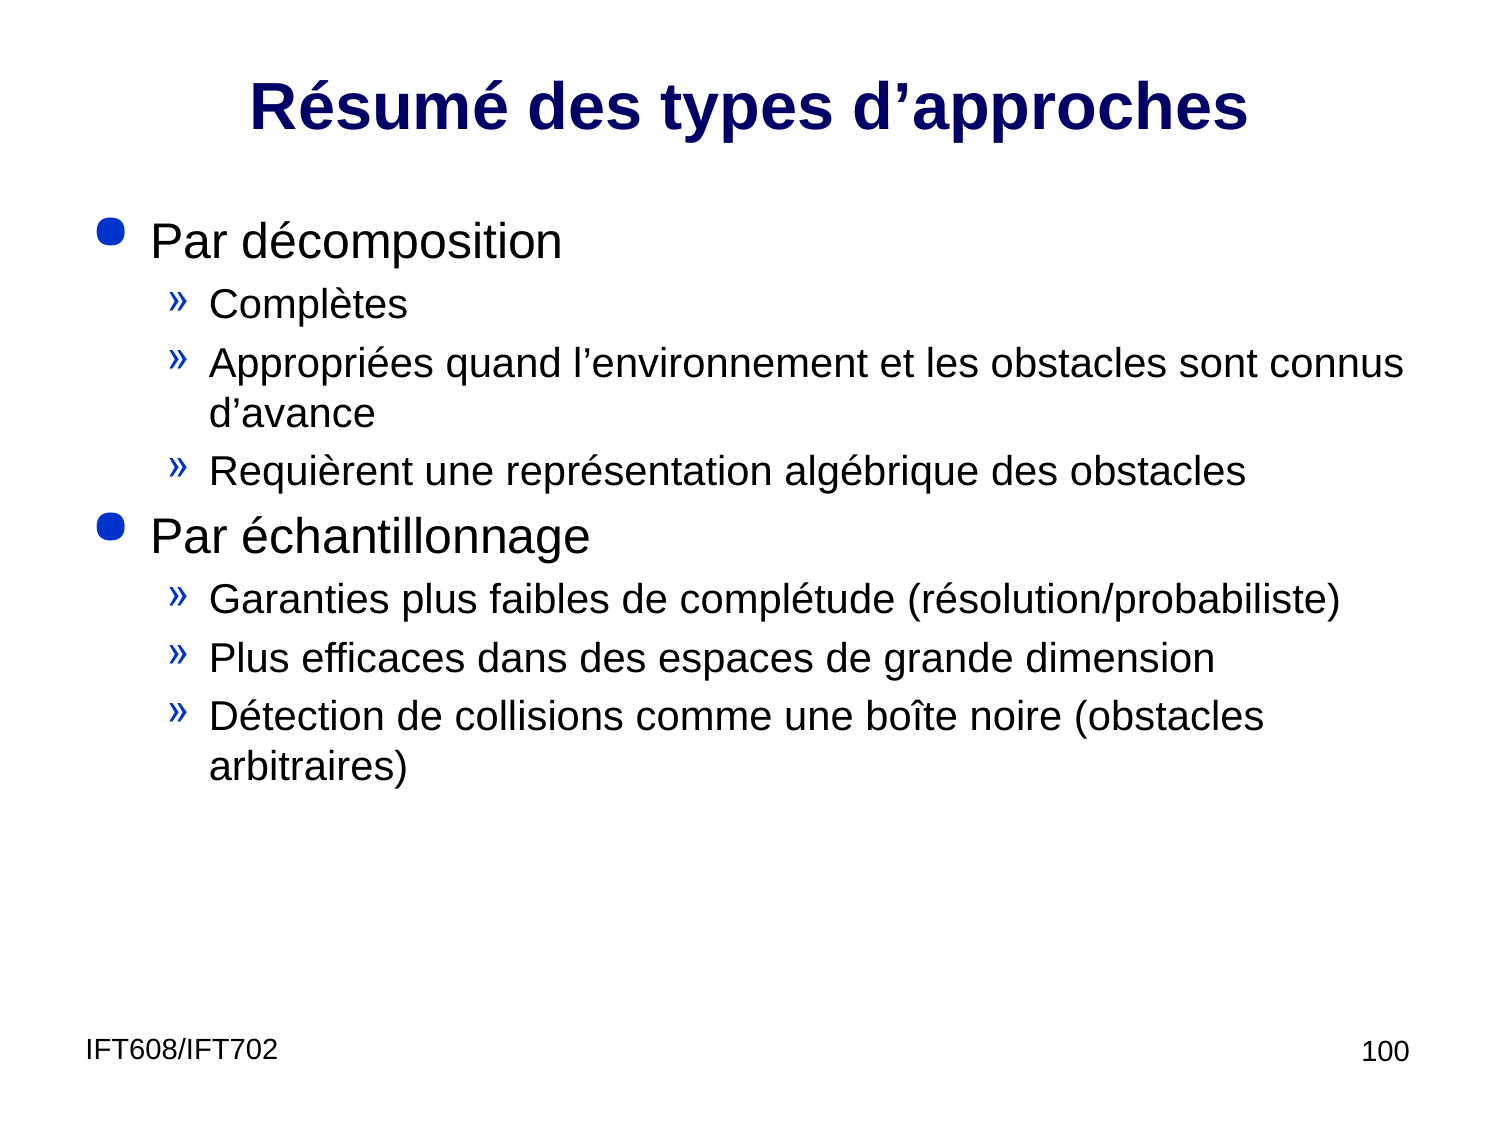

# Résumé des types d’approches
Par décomposition
Complètes
Appropriées quand l’environnement et les obstacles sont connus d’avance
Requièrent une représentation algébrique des obstacles
Par échantillonnage
Garanties plus faibles de complétude (résolution/probabiliste)
Plus efficaces dans des espaces de grande dimension
Détection de collisions comme une boîte noire (obstacles arbitraires)

IFT608/IFT702
100